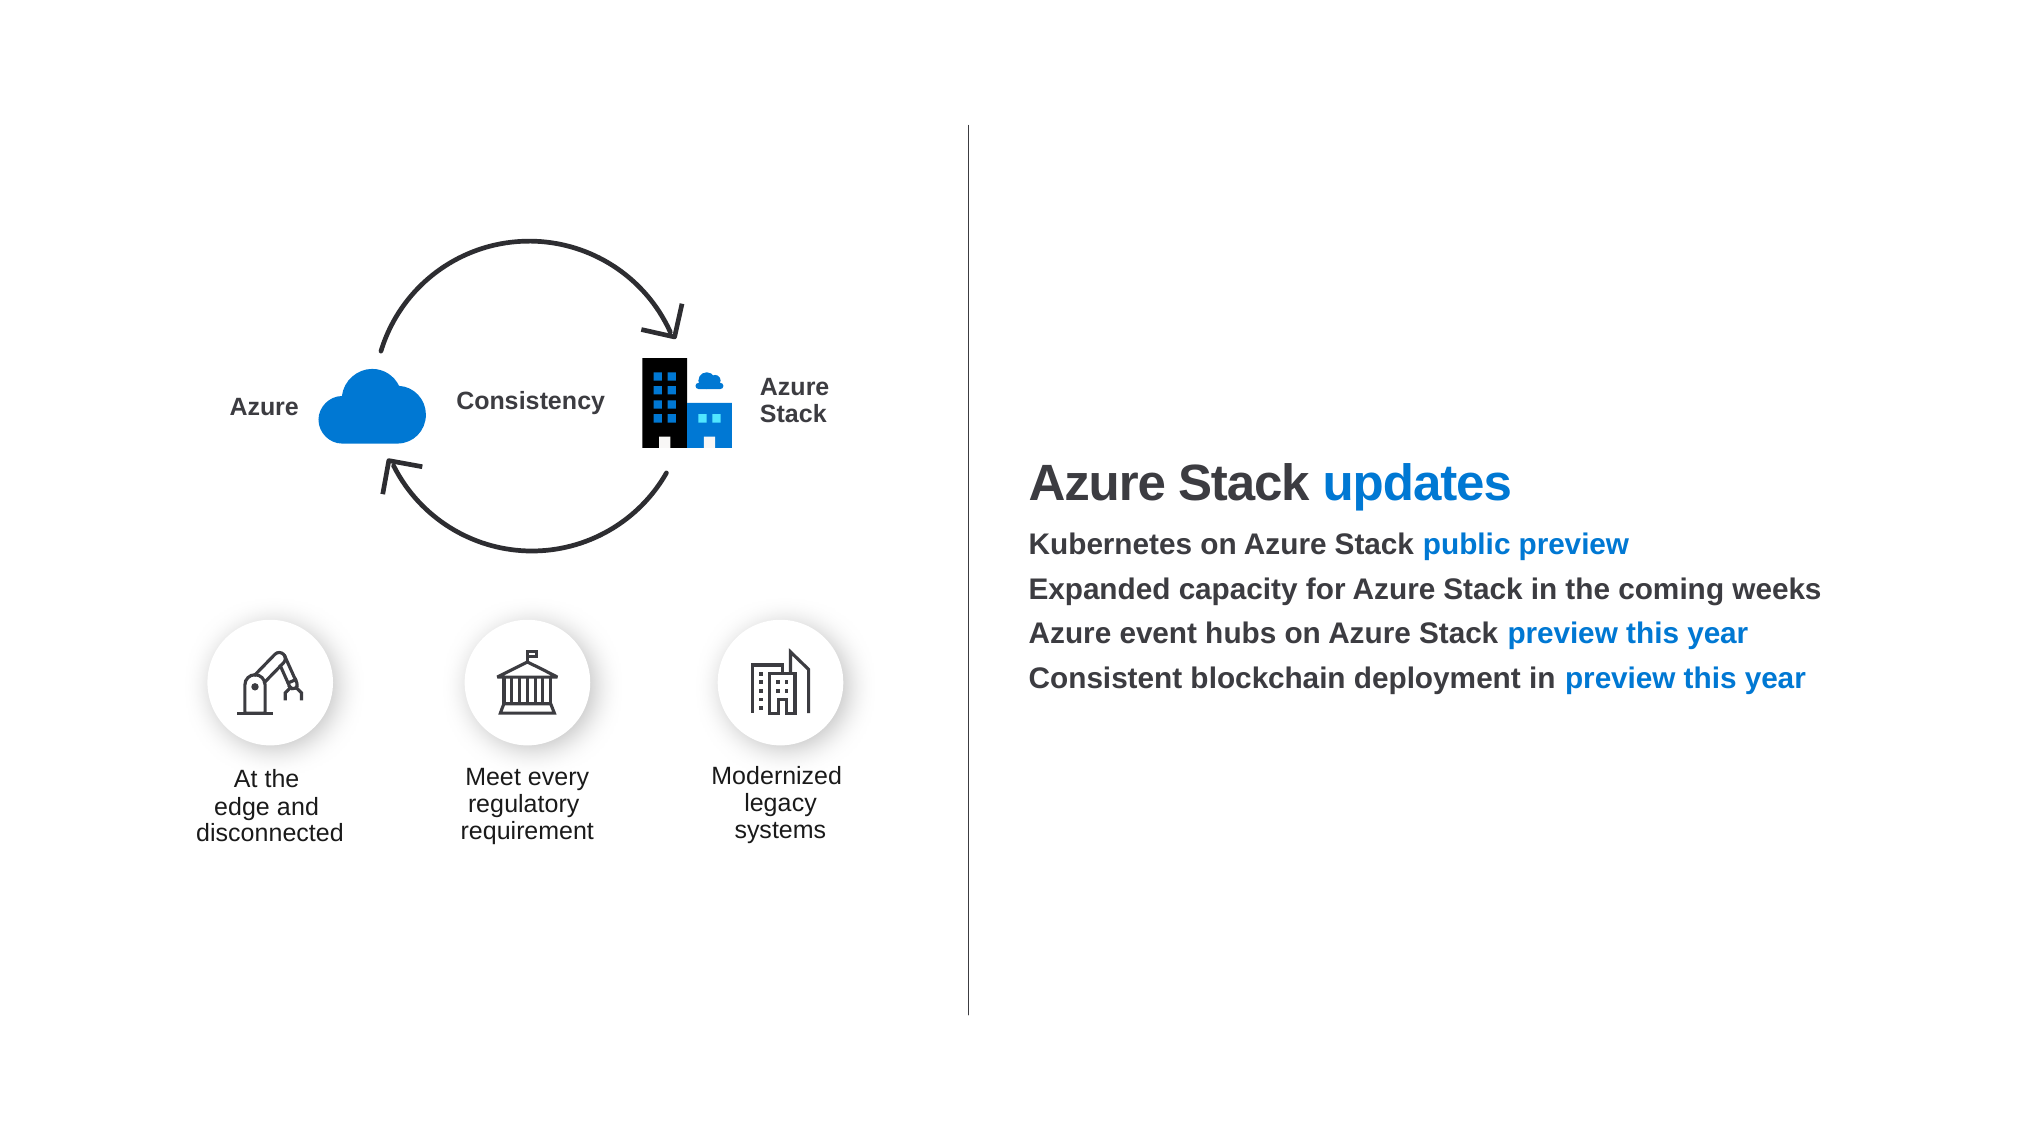

# Azure Stack updates

Azure Stack
Consistency
Azure

Azure Stack updates
Kubernetes on Azure Stack public preview
Expanded capacity for Azure Stack in the coming weeks
Azure event hubs on Azure Stack preview this year
Consistent blockchain deployment in preview this year

Meet every
regulatory
requirement

At the
edge and
disconnected

Modernized
legacy
systems